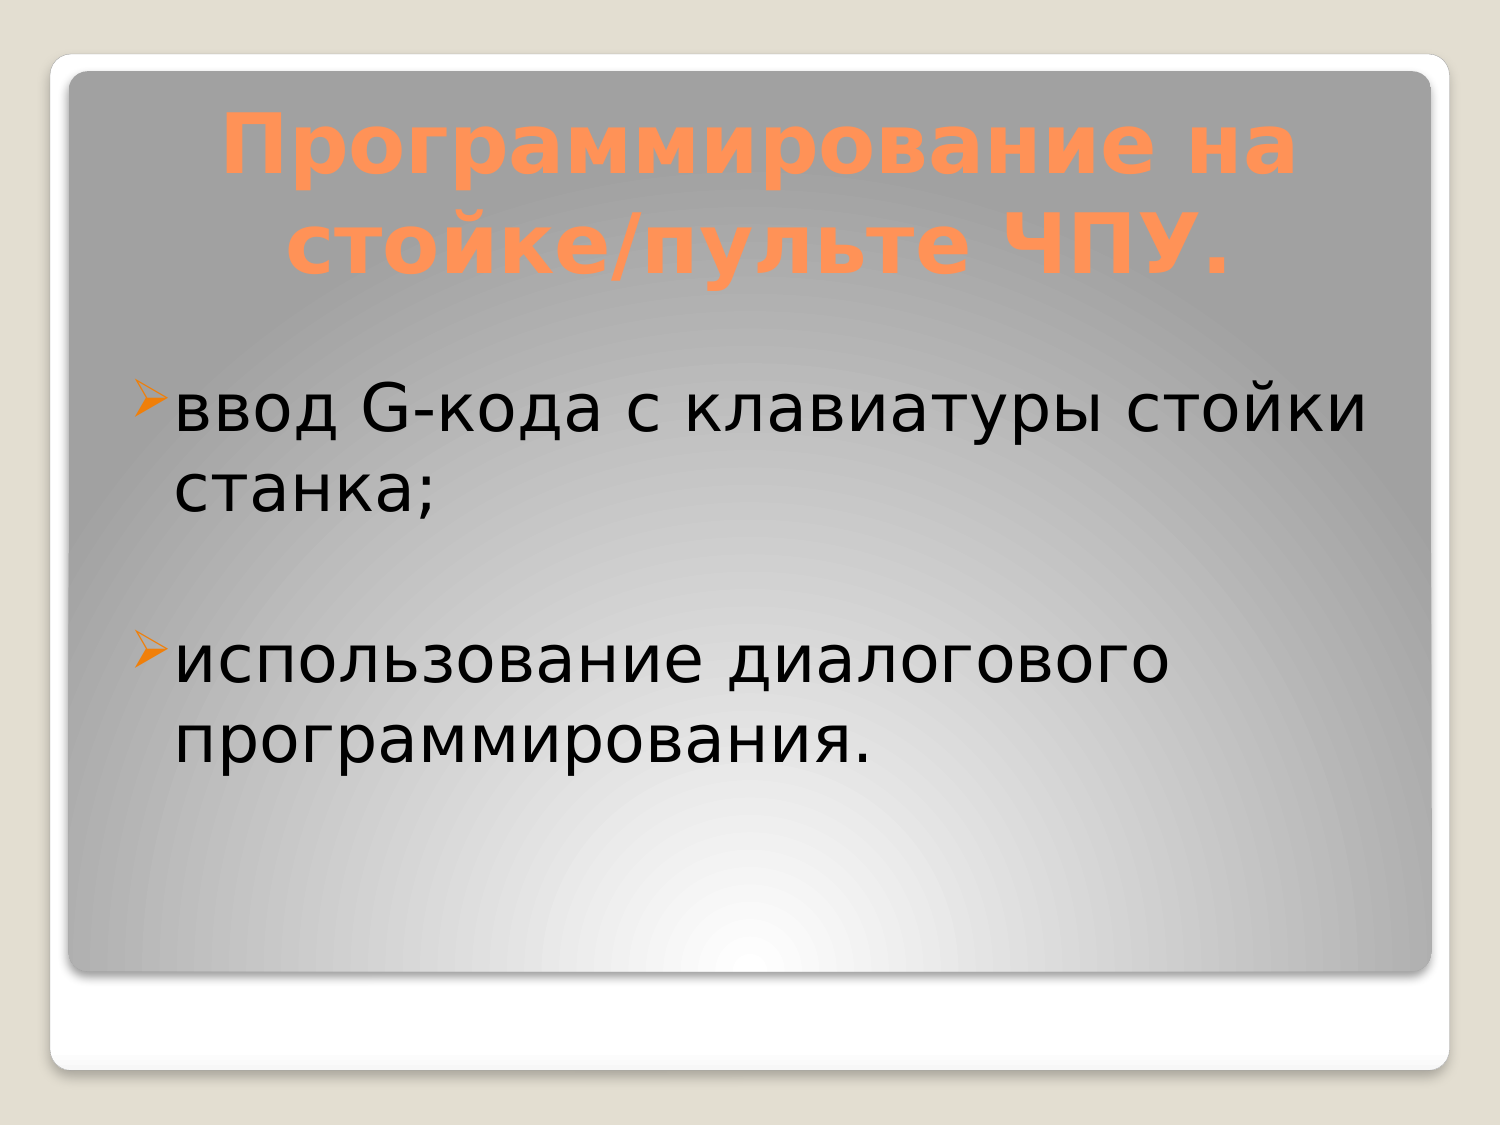

# Программирование на стойке/пульте ЧПУ.
ввод G-кода с клавиатуры стойки станка;

использование диалогового программирования.